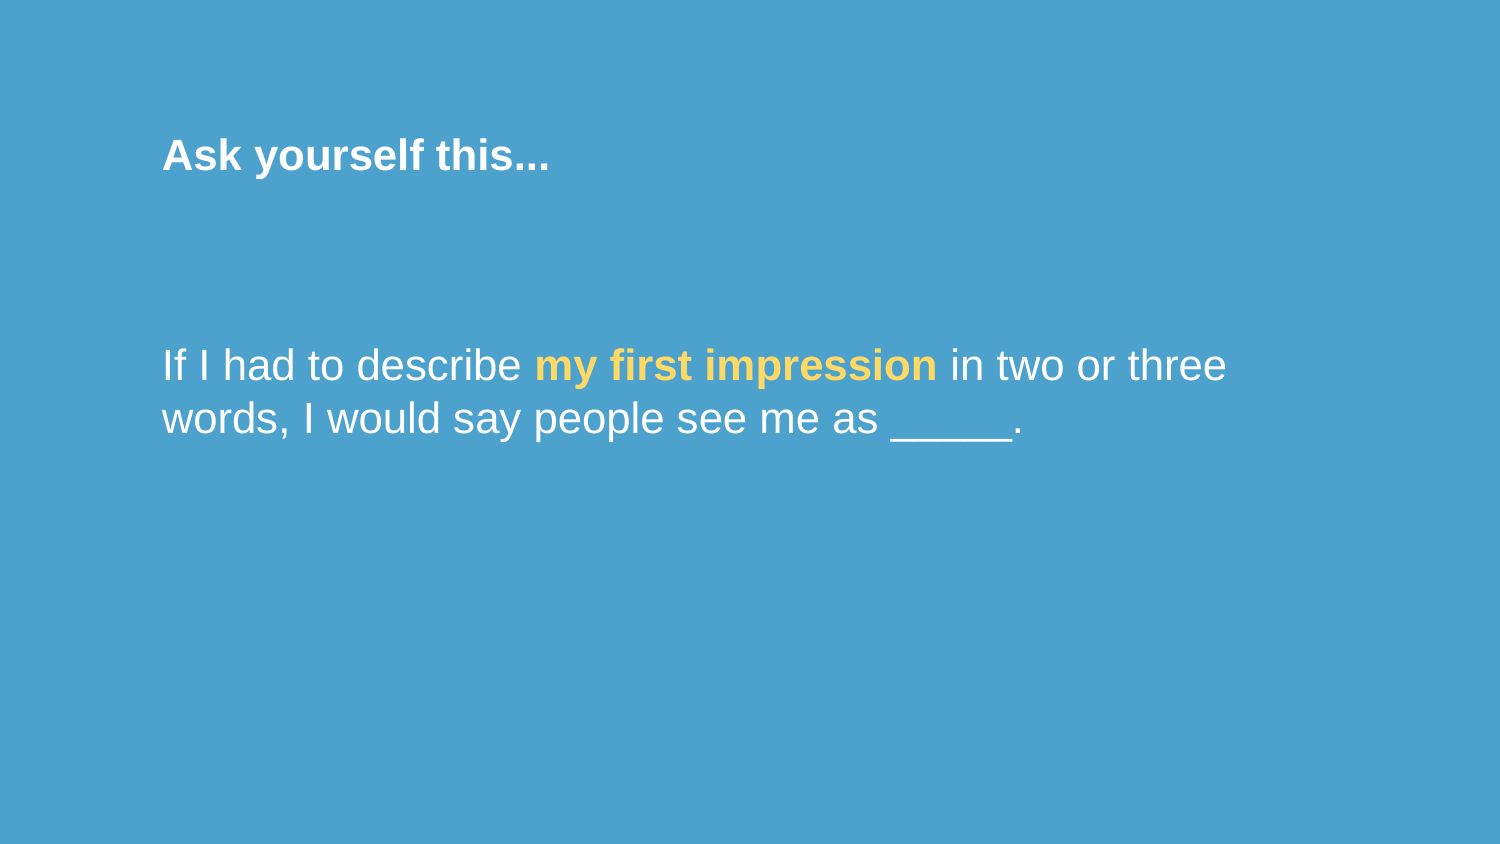

Ask yourself this...

If I had to describe my first impression in two or three words, I would say people see me as _____.